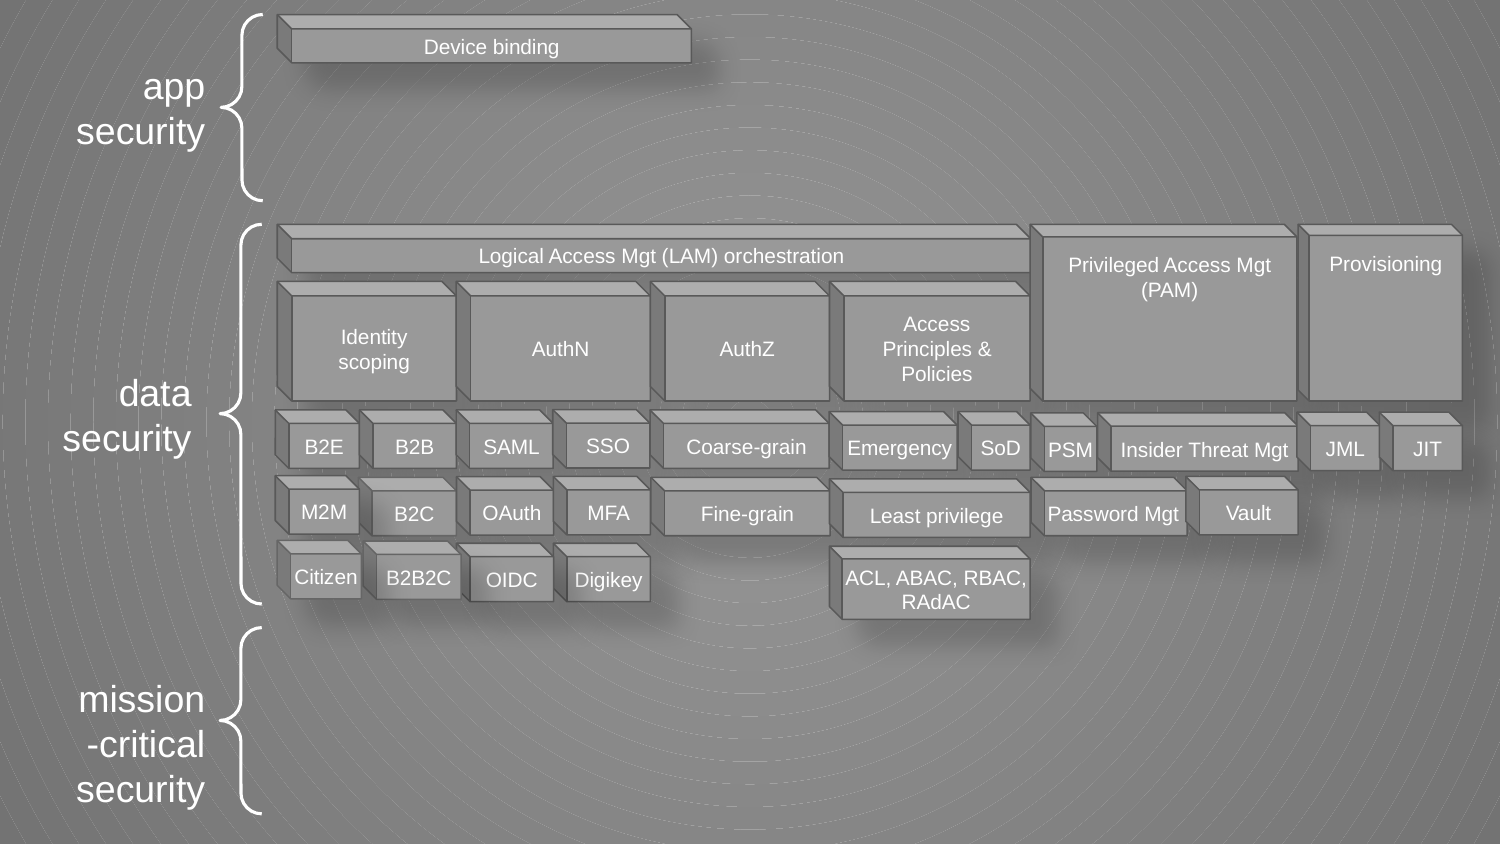

Device binding
app security
Privileged Access Mgt
(PAM)

Logical Access Mgt (LAM) orchestration
Provisioning
Identity scoping
AuthN
AuthZ
Access
Principles & Policies
data security
SSO
B2E
B2B
SAML
Coarse-grain
Emergency
SoD
JML
JIT
Insider Threat Mgt
PSM
M2M
MFA
Vault
OAuth
B2C
Fine-grain
Password Mgt
Least privilege
Citizen
B2B2C
OIDC
Digikey
ACL, ABAC, RBAC, RAdAC

mission-critical security